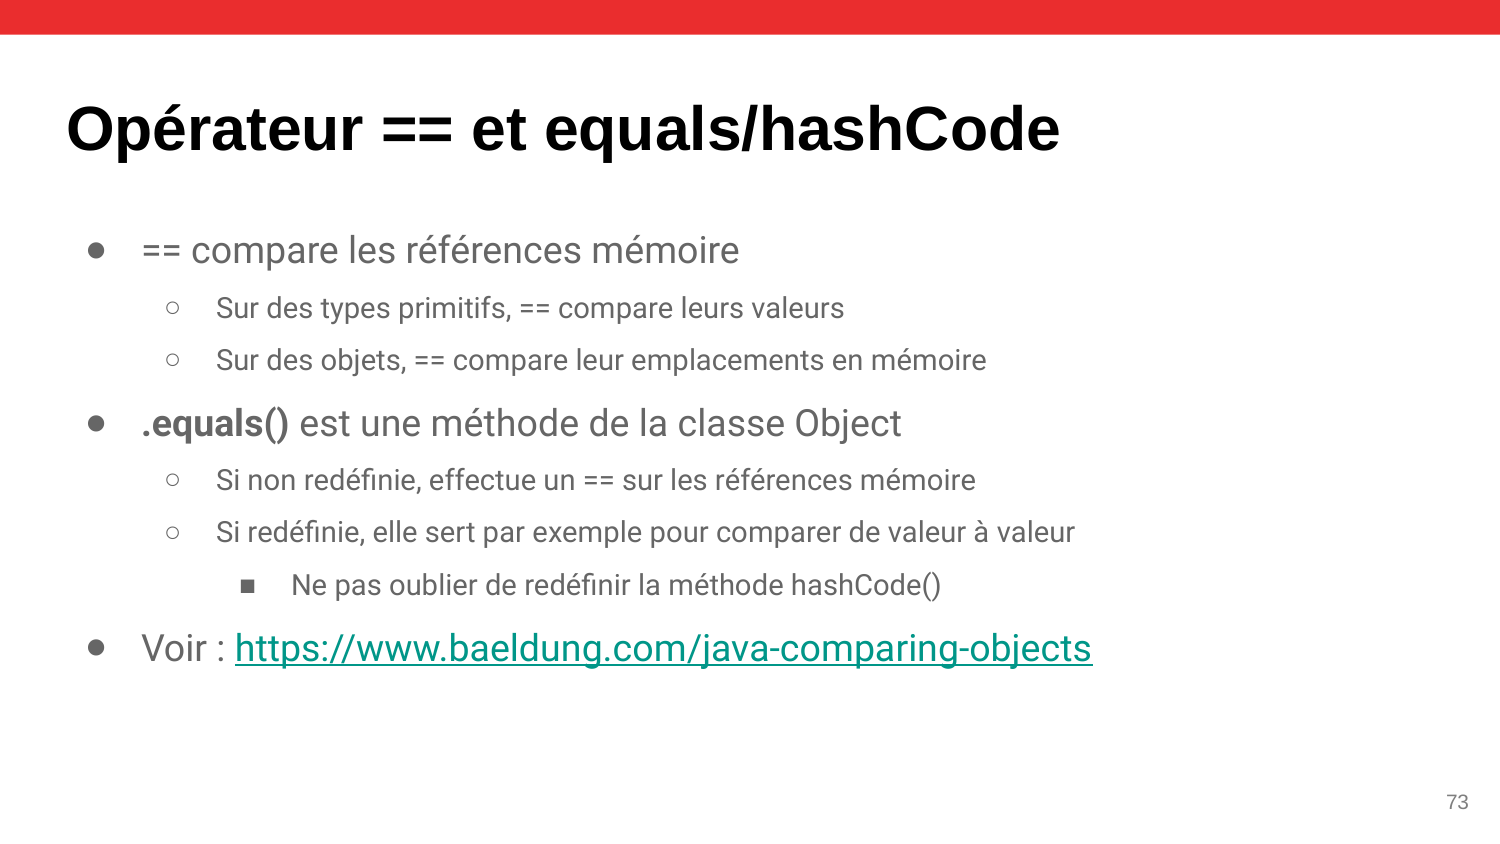

# Opérateur == et equals/hashCode
== compare les références mémoire
Sur des types primitifs, == compare leurs valeurs
Sur des objets, == compare leur emplacements en mémoire
.equals() est une méthode de la classe Object
Si non redéfinie, effectue un == sur les références mémoire
Si redéfinie, elle sert par exemple pour comparer de valeur à valeur
Ne pas oublier de redéfinir la méthode hashCode()
Voir : https://www.baeldung.com/java-comparing-objects
73